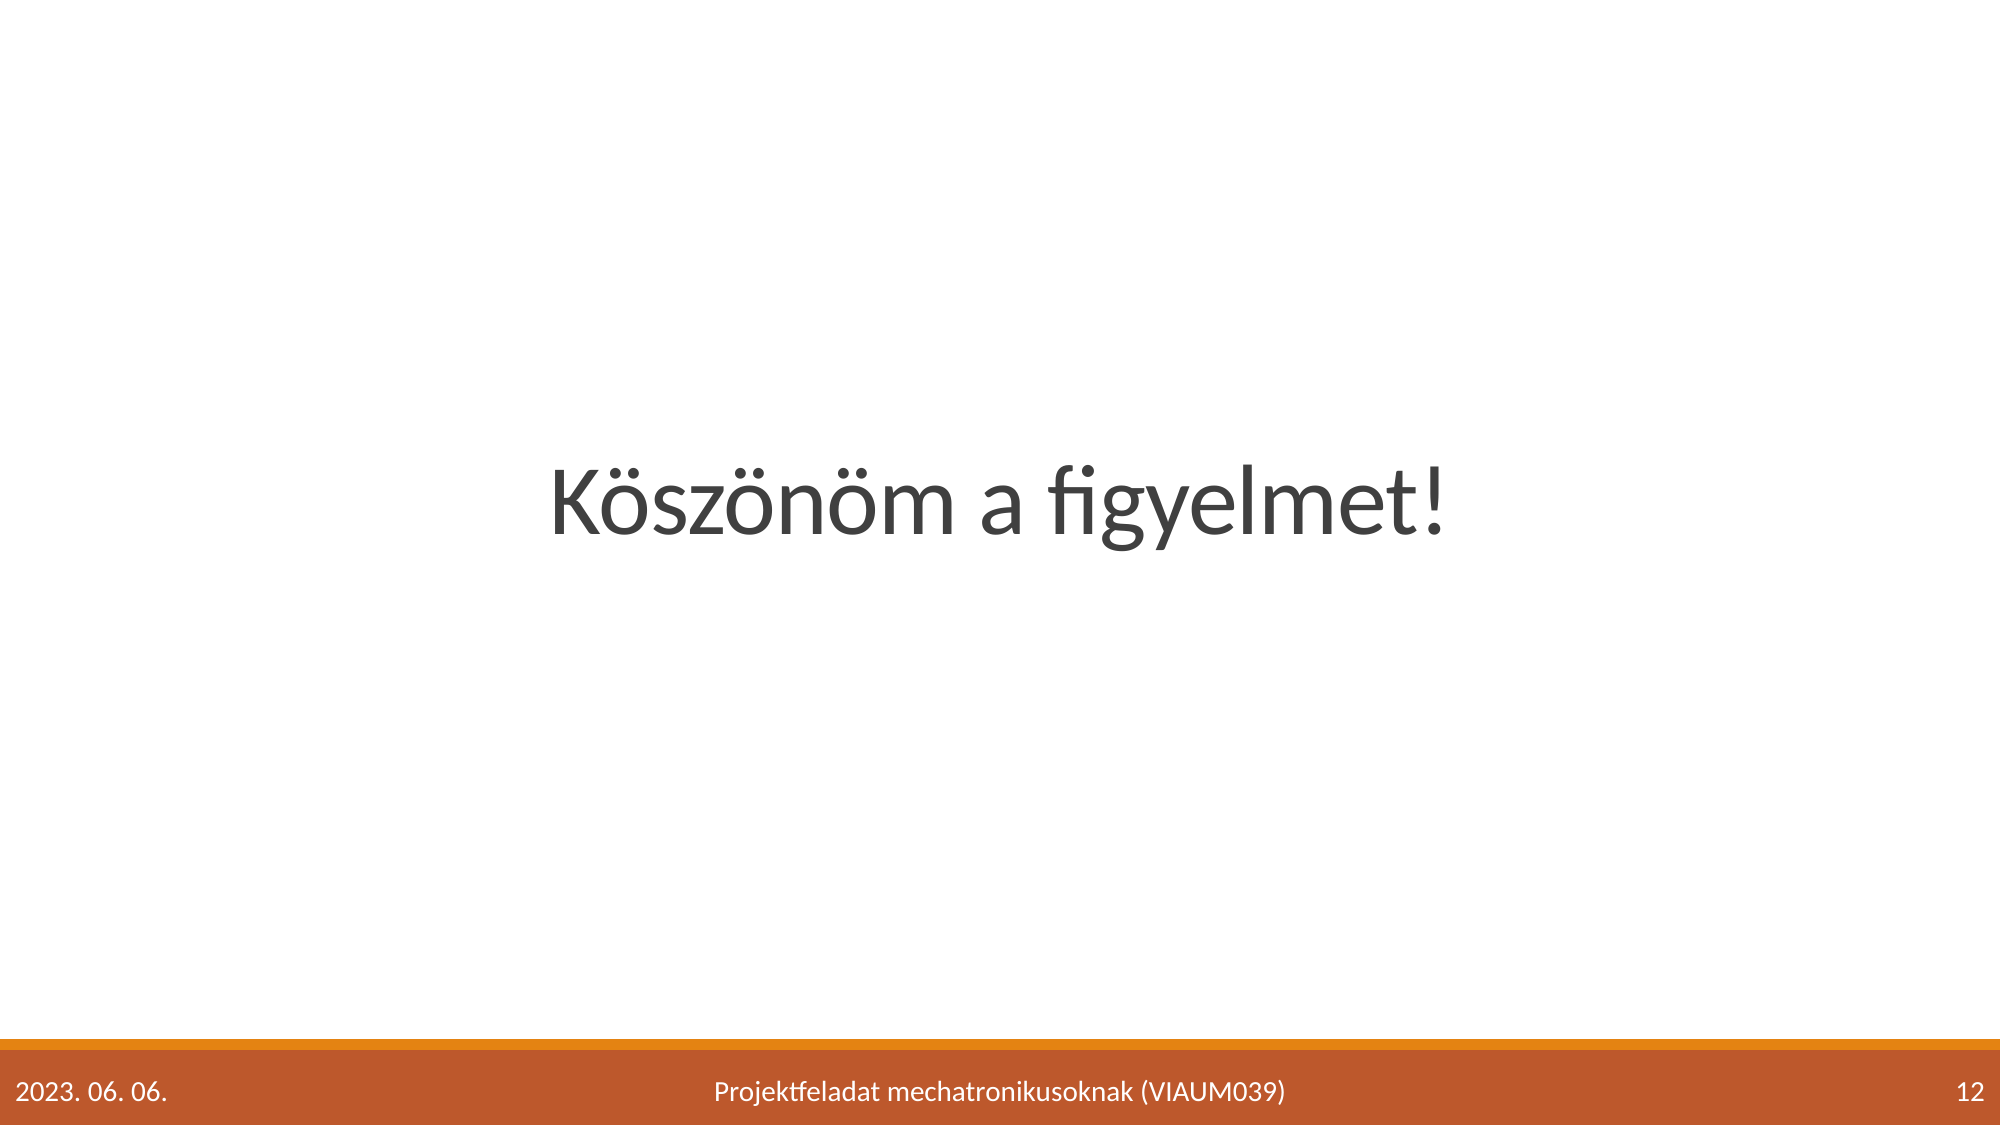

# Köszönöm a figyelmet!
2023. 06. 06.
Projektfeladat mechatronikusoknak (VIAUM039)
12